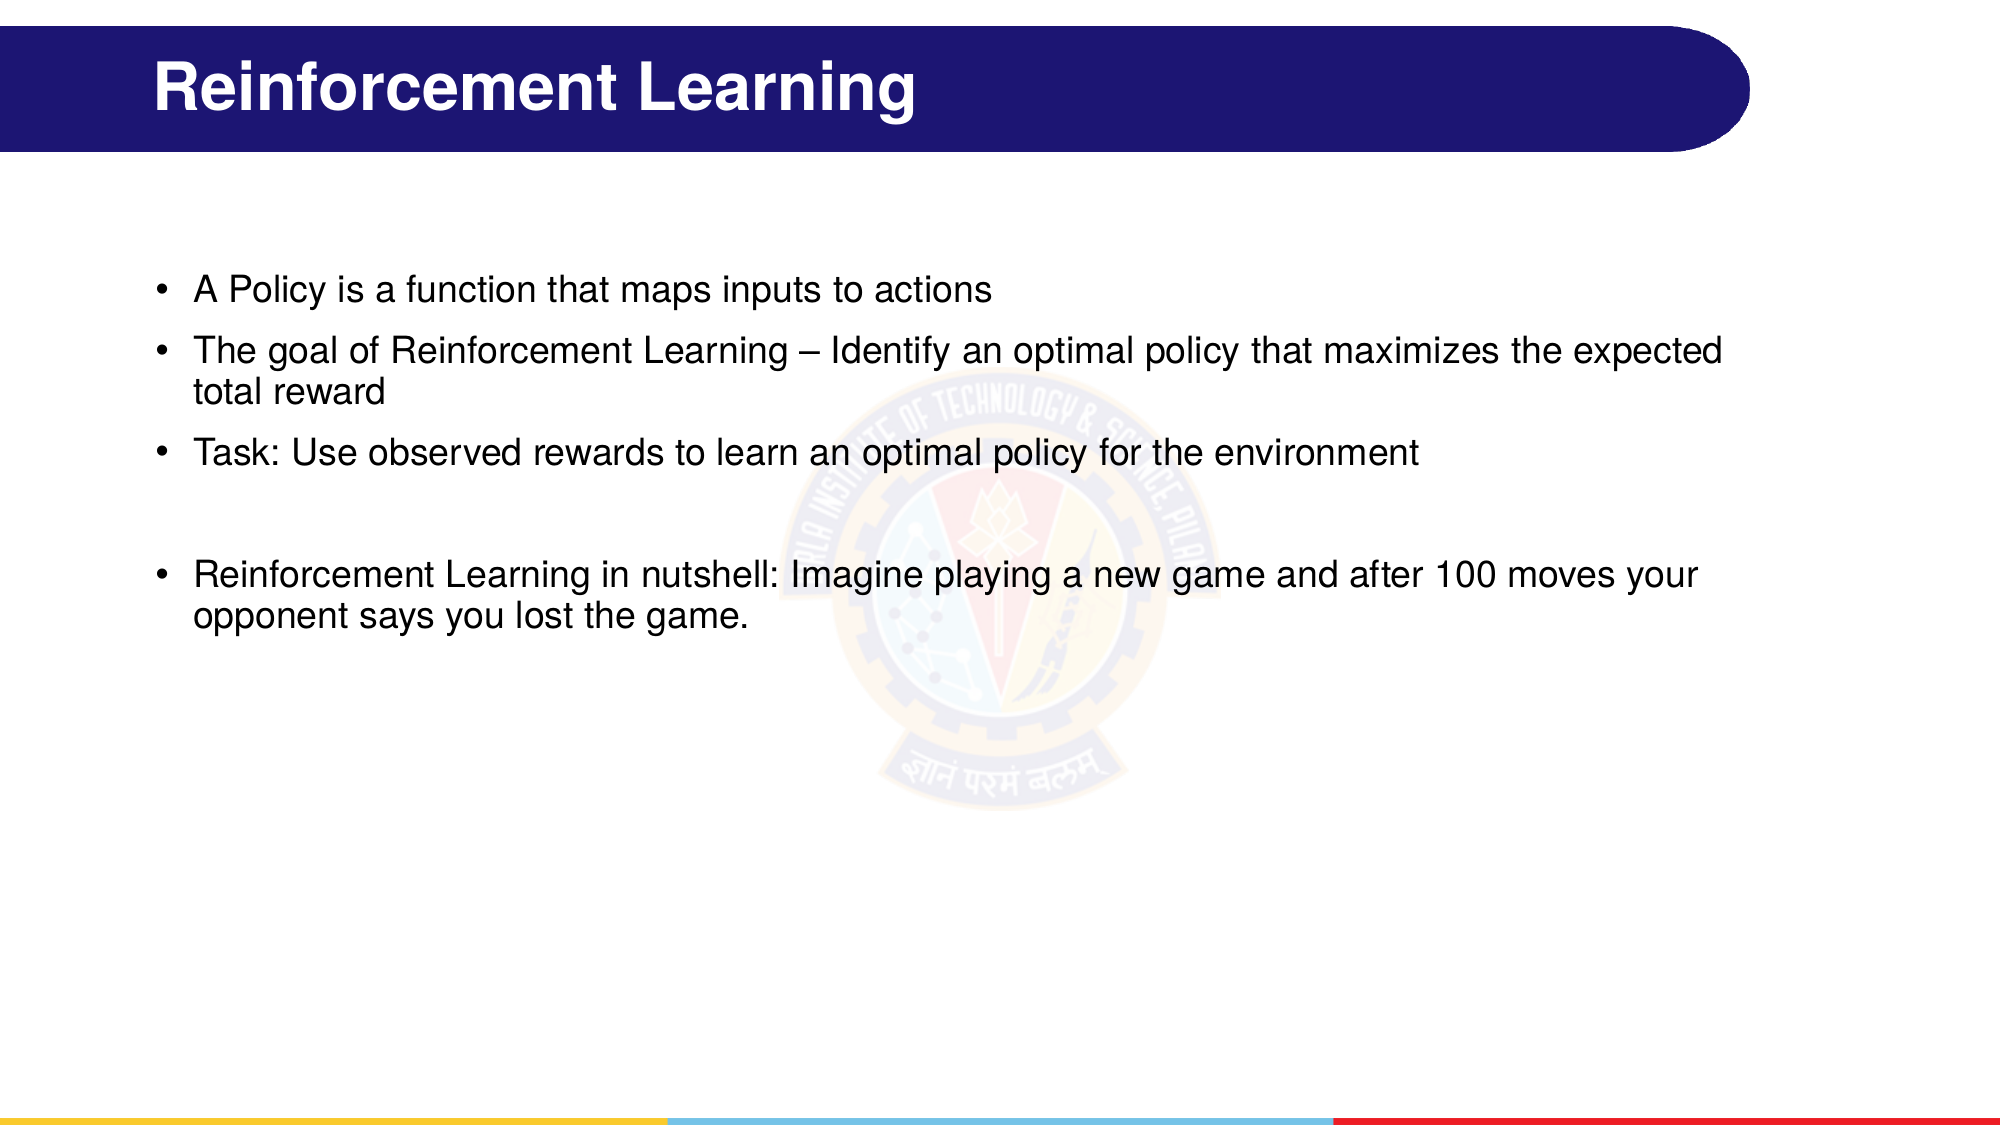

# Reinforcement Learning

A Policy is a function that maps inputs to actions
The goal of Reinforcement Learning – Identify an optimal policy that maximizes the expected total reward
Task: Use observed rewards to learn an optimal policy for the environment

Reinforcement Learning in nutshell: Imagine playing a new game and after 100 moves your opponent says you lost the game.